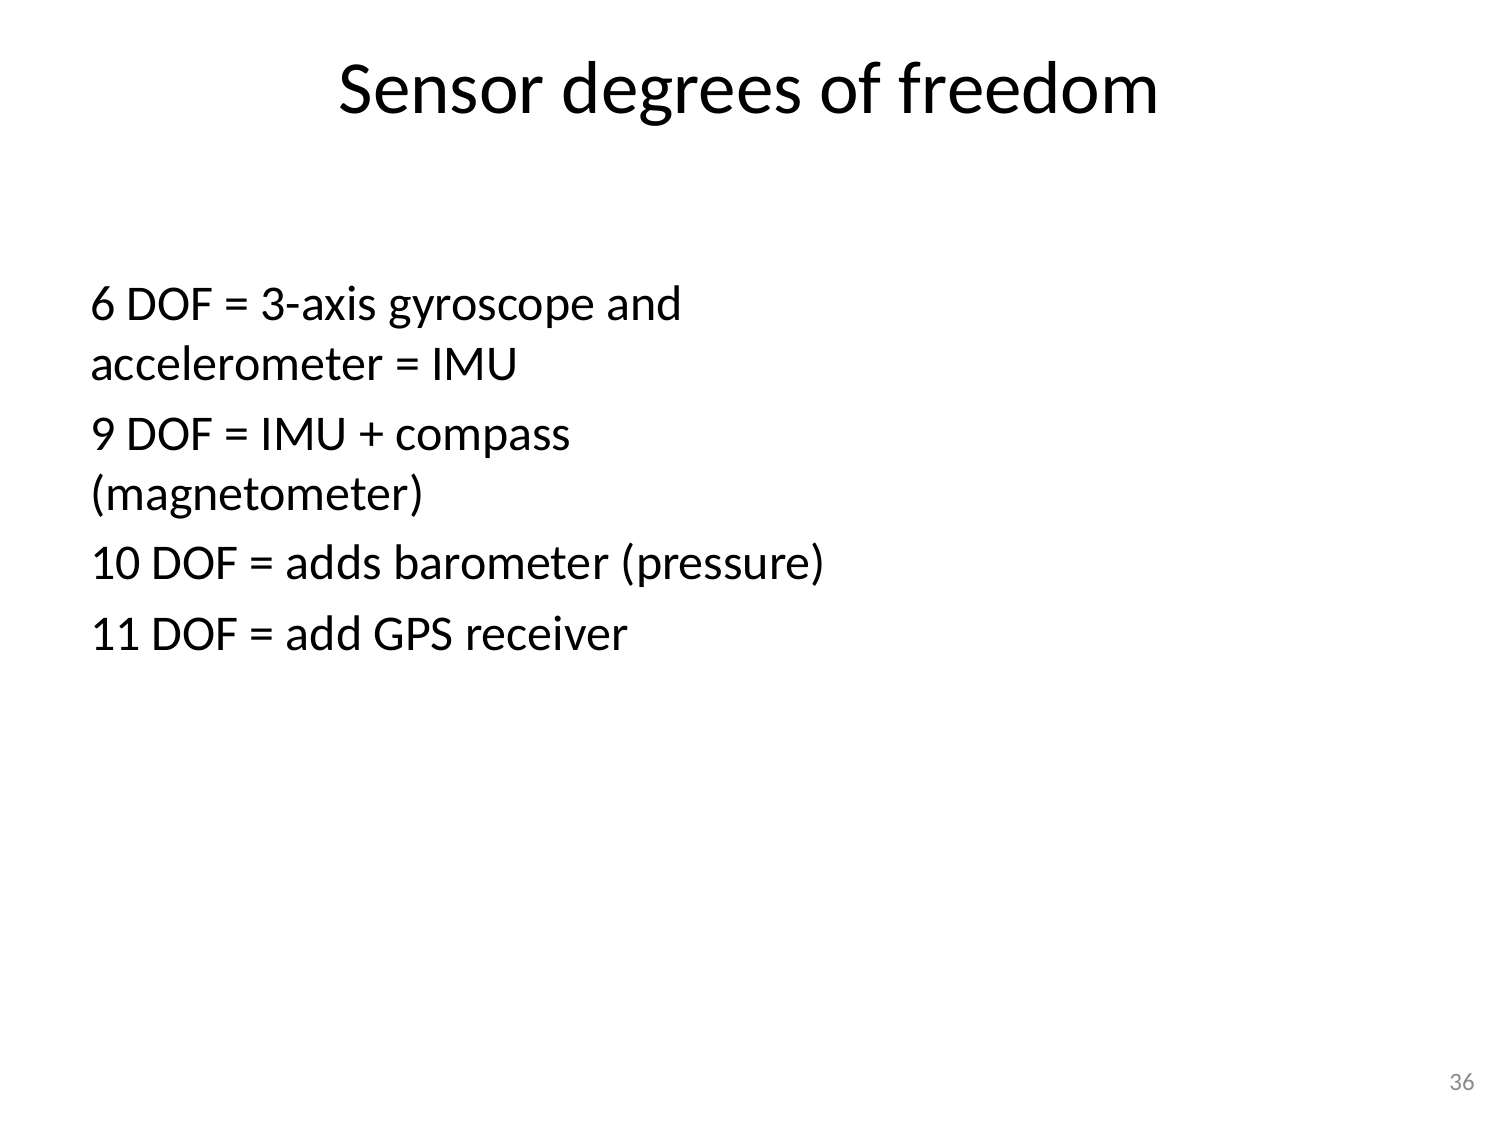

# Sensor degrees of freedom
6 DOF = 3-axis gyroscope and accelerometer = IMU
9 DOF = IMU + compass (magnetometer)
10 DOF = adds barometer (pressure)
11 DOF = add GPS receiver
36